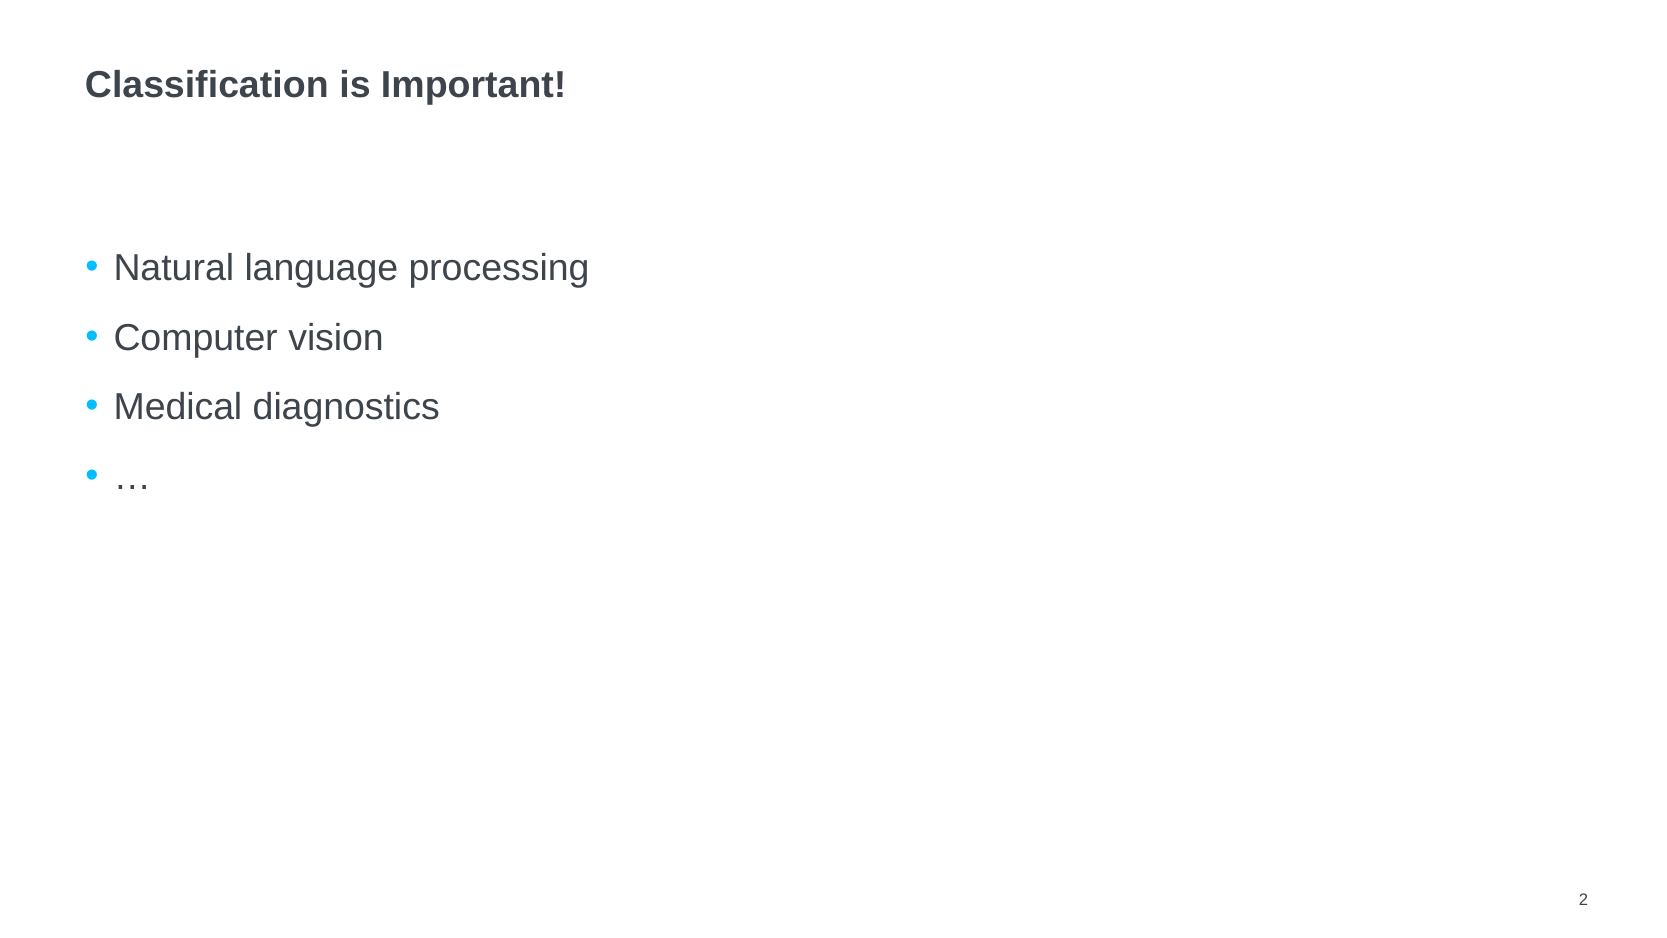

# Classification is Important!

Natural language processing
Computer vision
Medical diagnostics
…
2